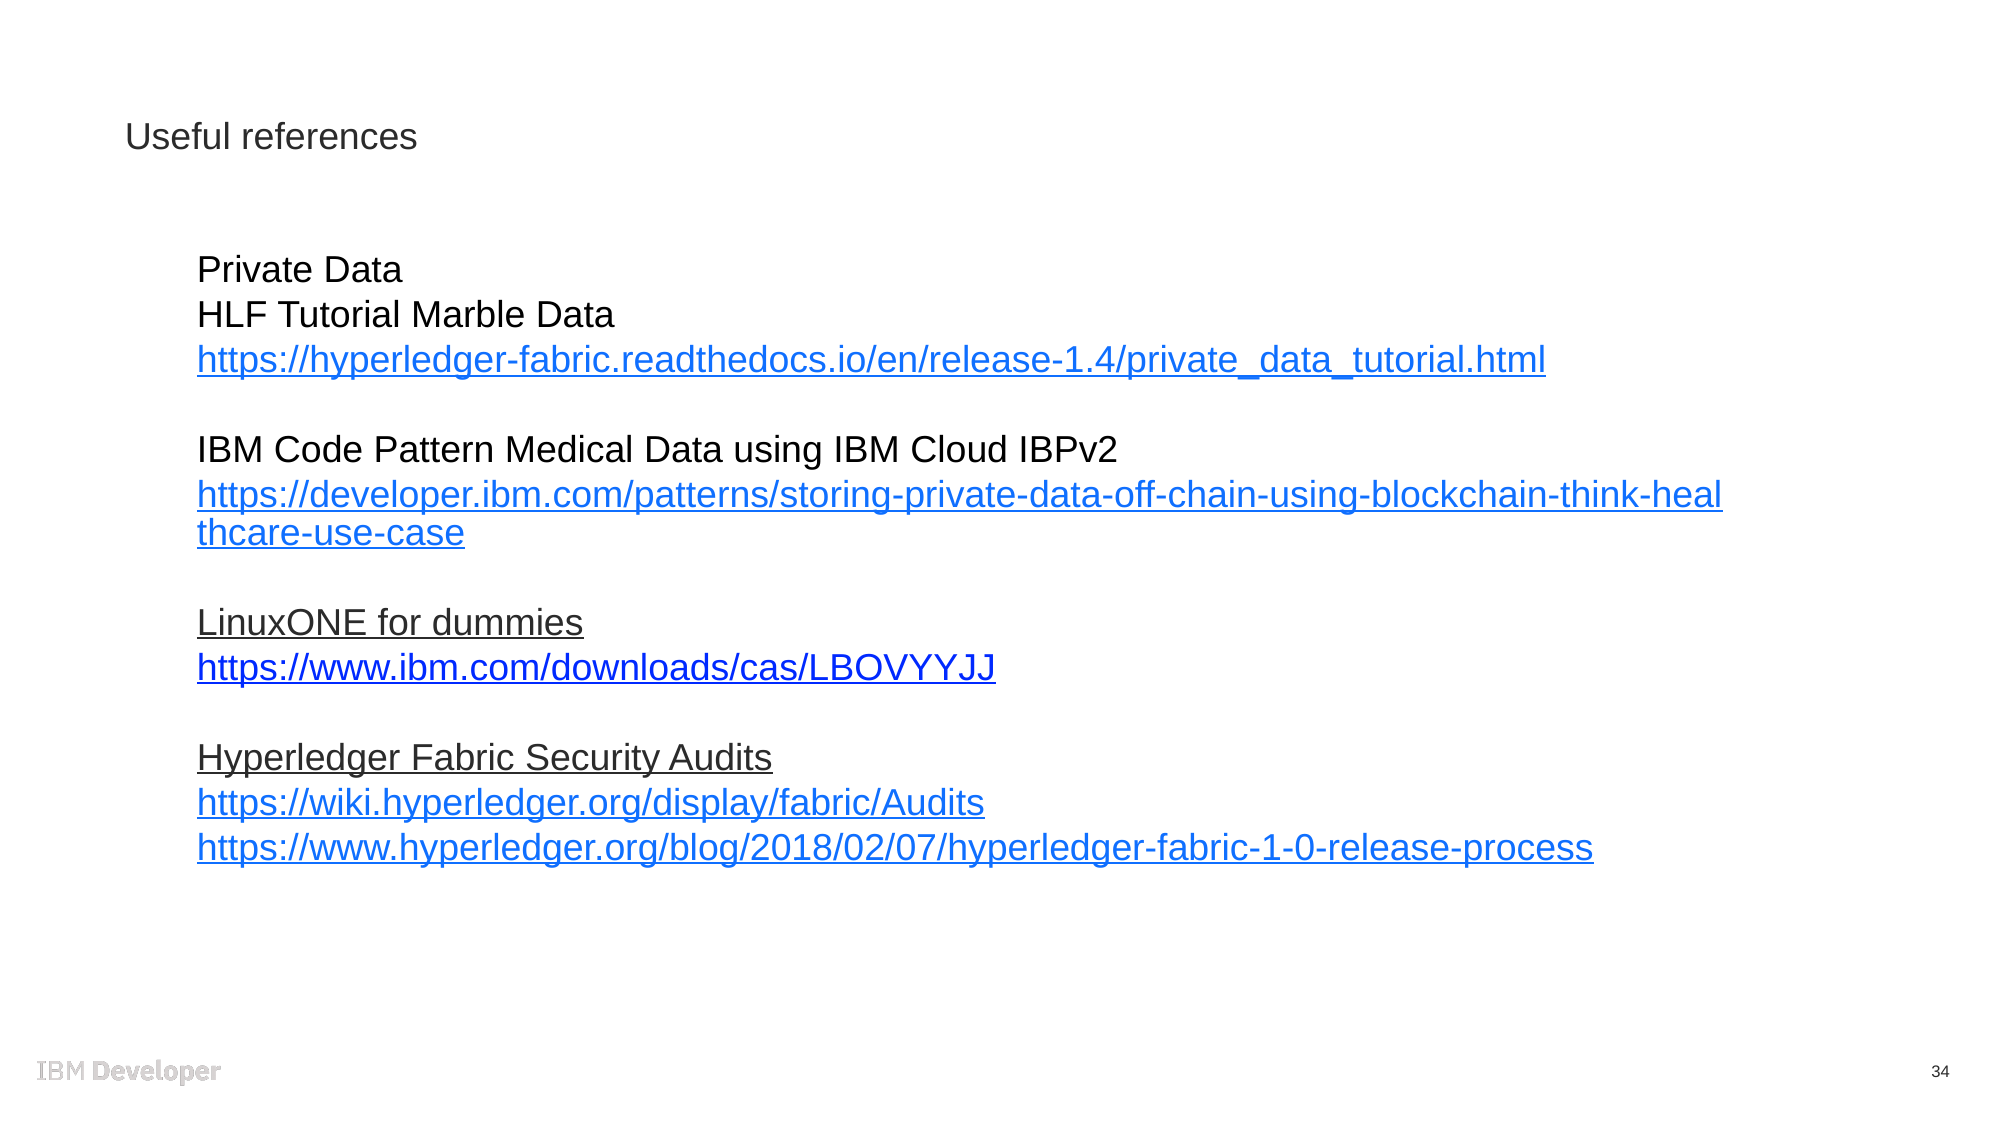

Useful references
Private Data
HLF Tutorial Marble Data
https://hyperledger-fabric.readthedocs.io/en/release-1.4/private_data_tutorial.html
IBM Code Pattern Medical Data using IBM Cloud IBPv2
https://developer.ibm.com/patterns/storing-private-data-off-chain-using-blockchain-think-healthcare-use-case

LinuxONE for dummies
https://www.ibm.com/downloads/cas/LBOVYYJJ

Hyperledger Fabric Security Audits
https://wiki.hyperledger.org/display/fabric/Audits
https://www.hyperledger.org/blog/2018/02/07/hyperledger-fabric-1-0-release-process

34